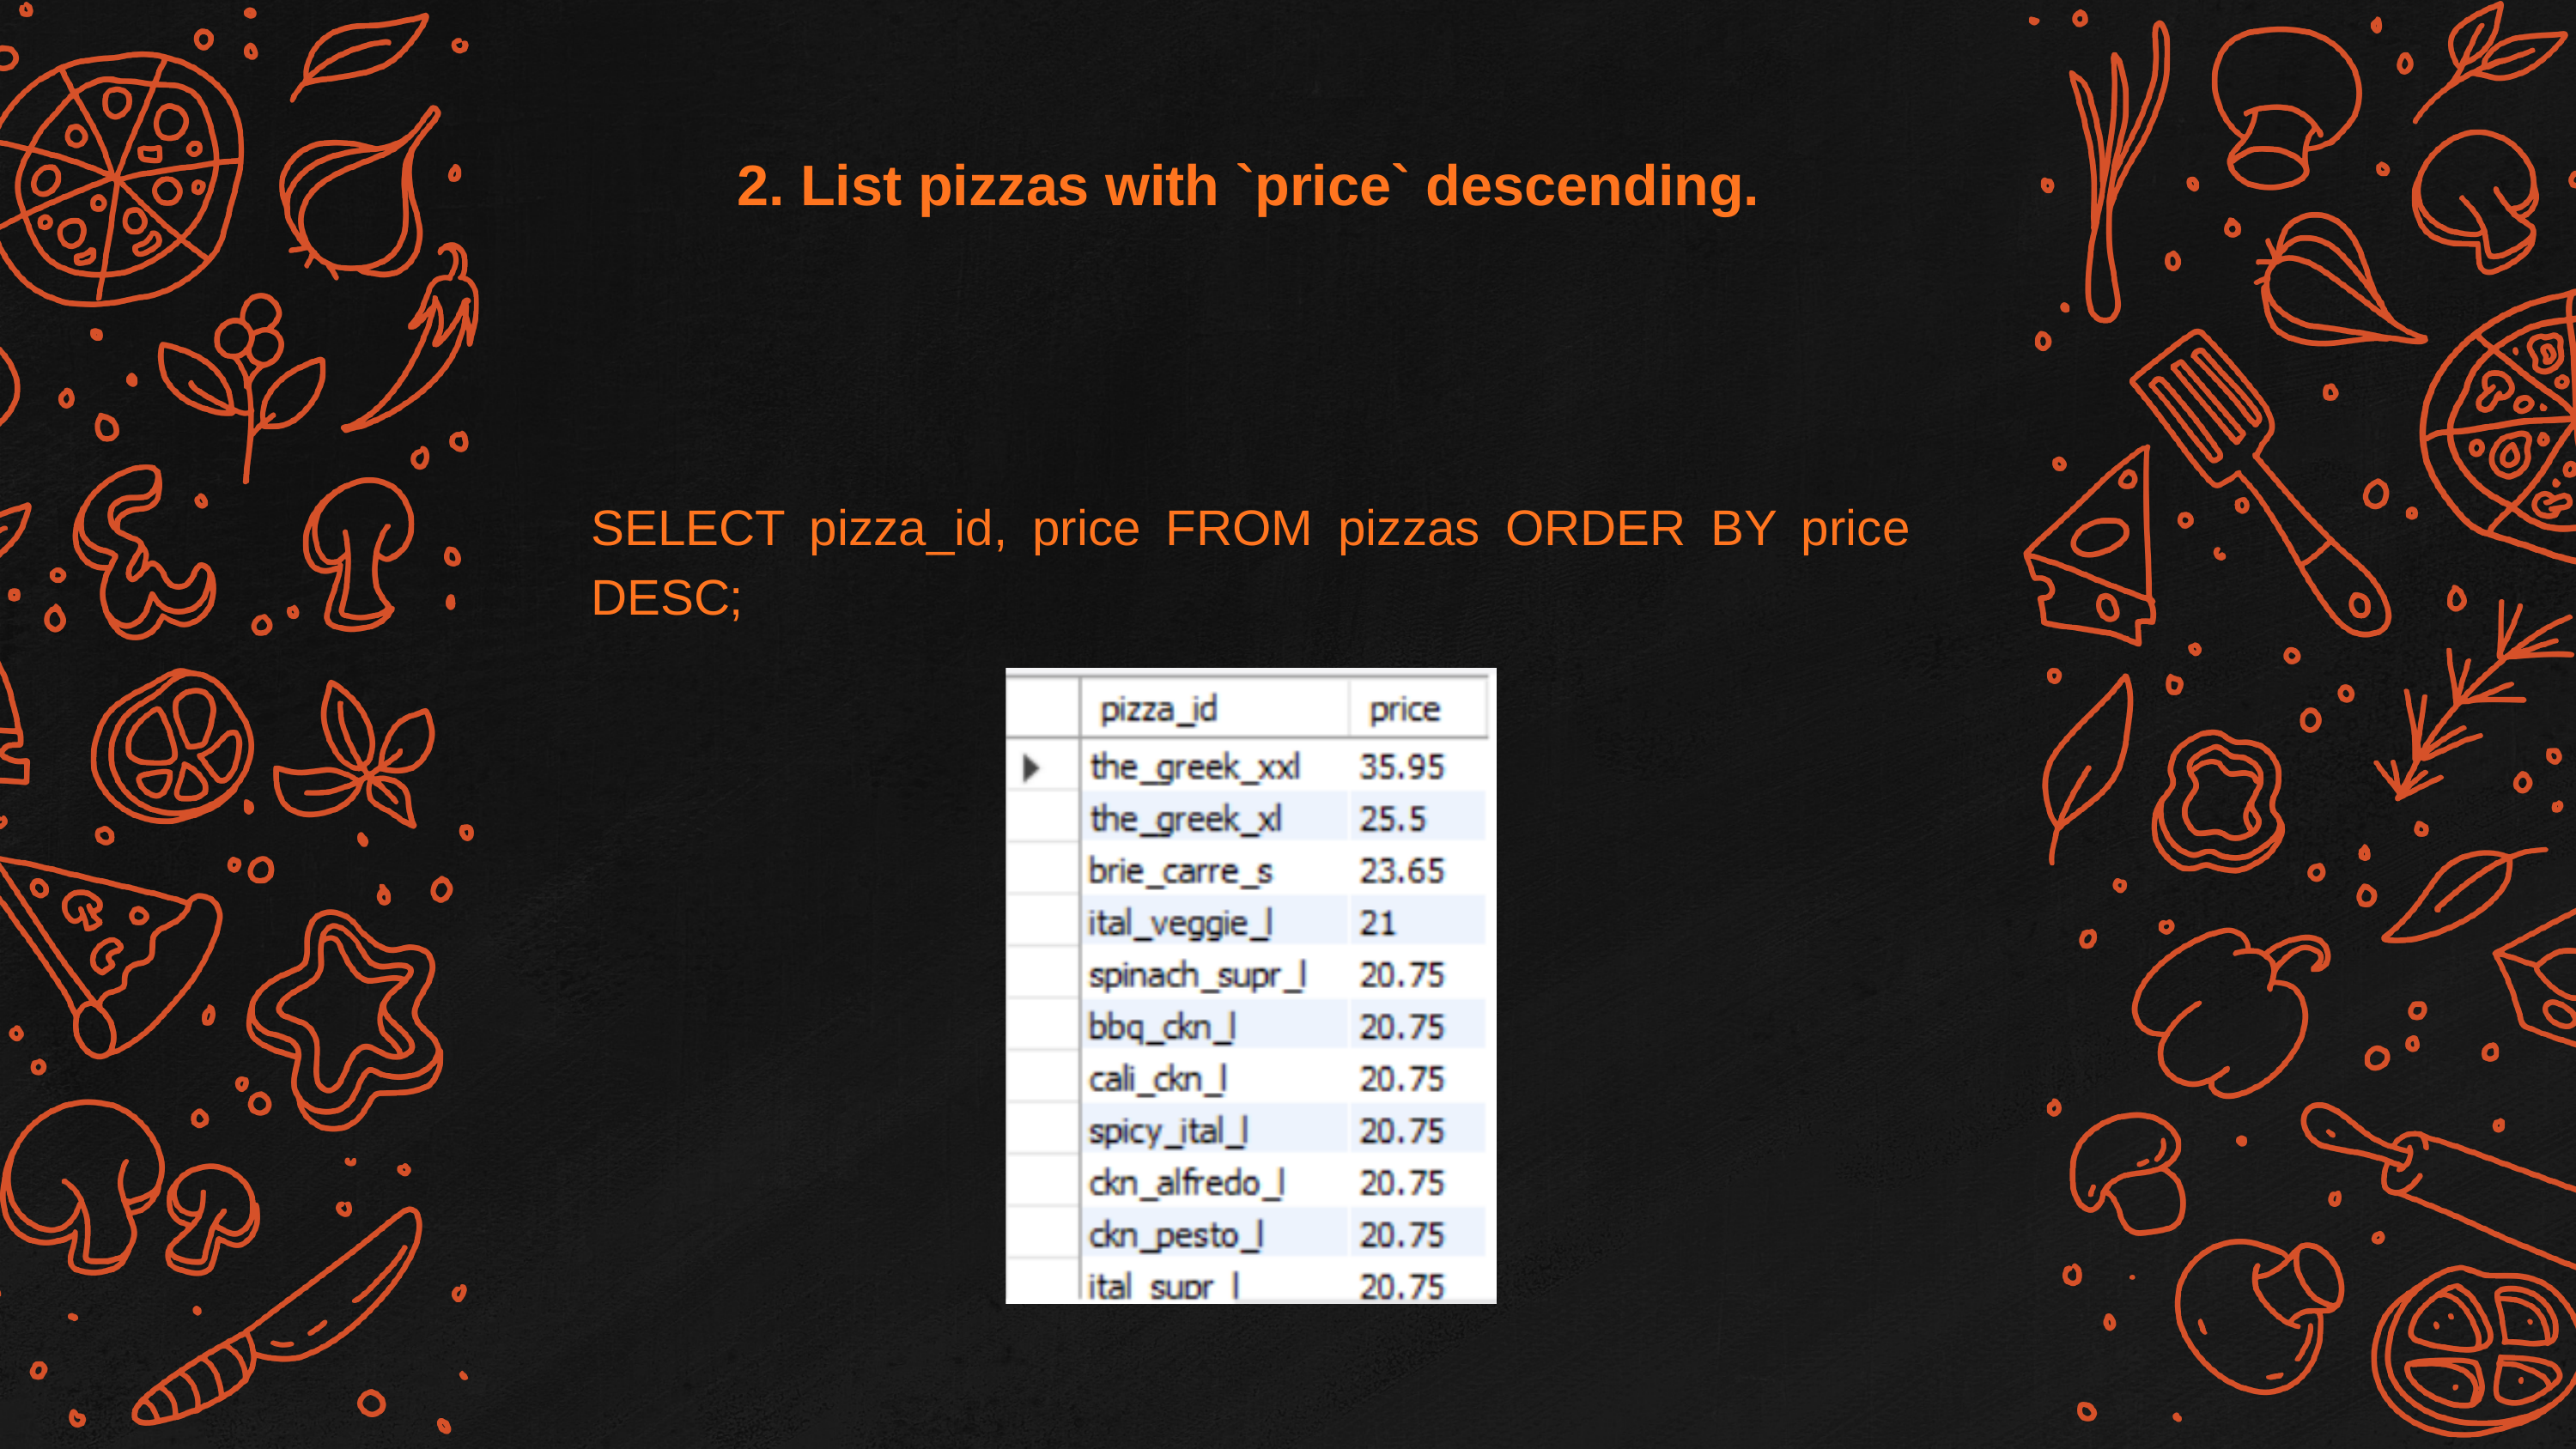

2. List pizzas with `price` descending.
SELECT pizza_id, price FROM pizzas ORDER BY price DESC;